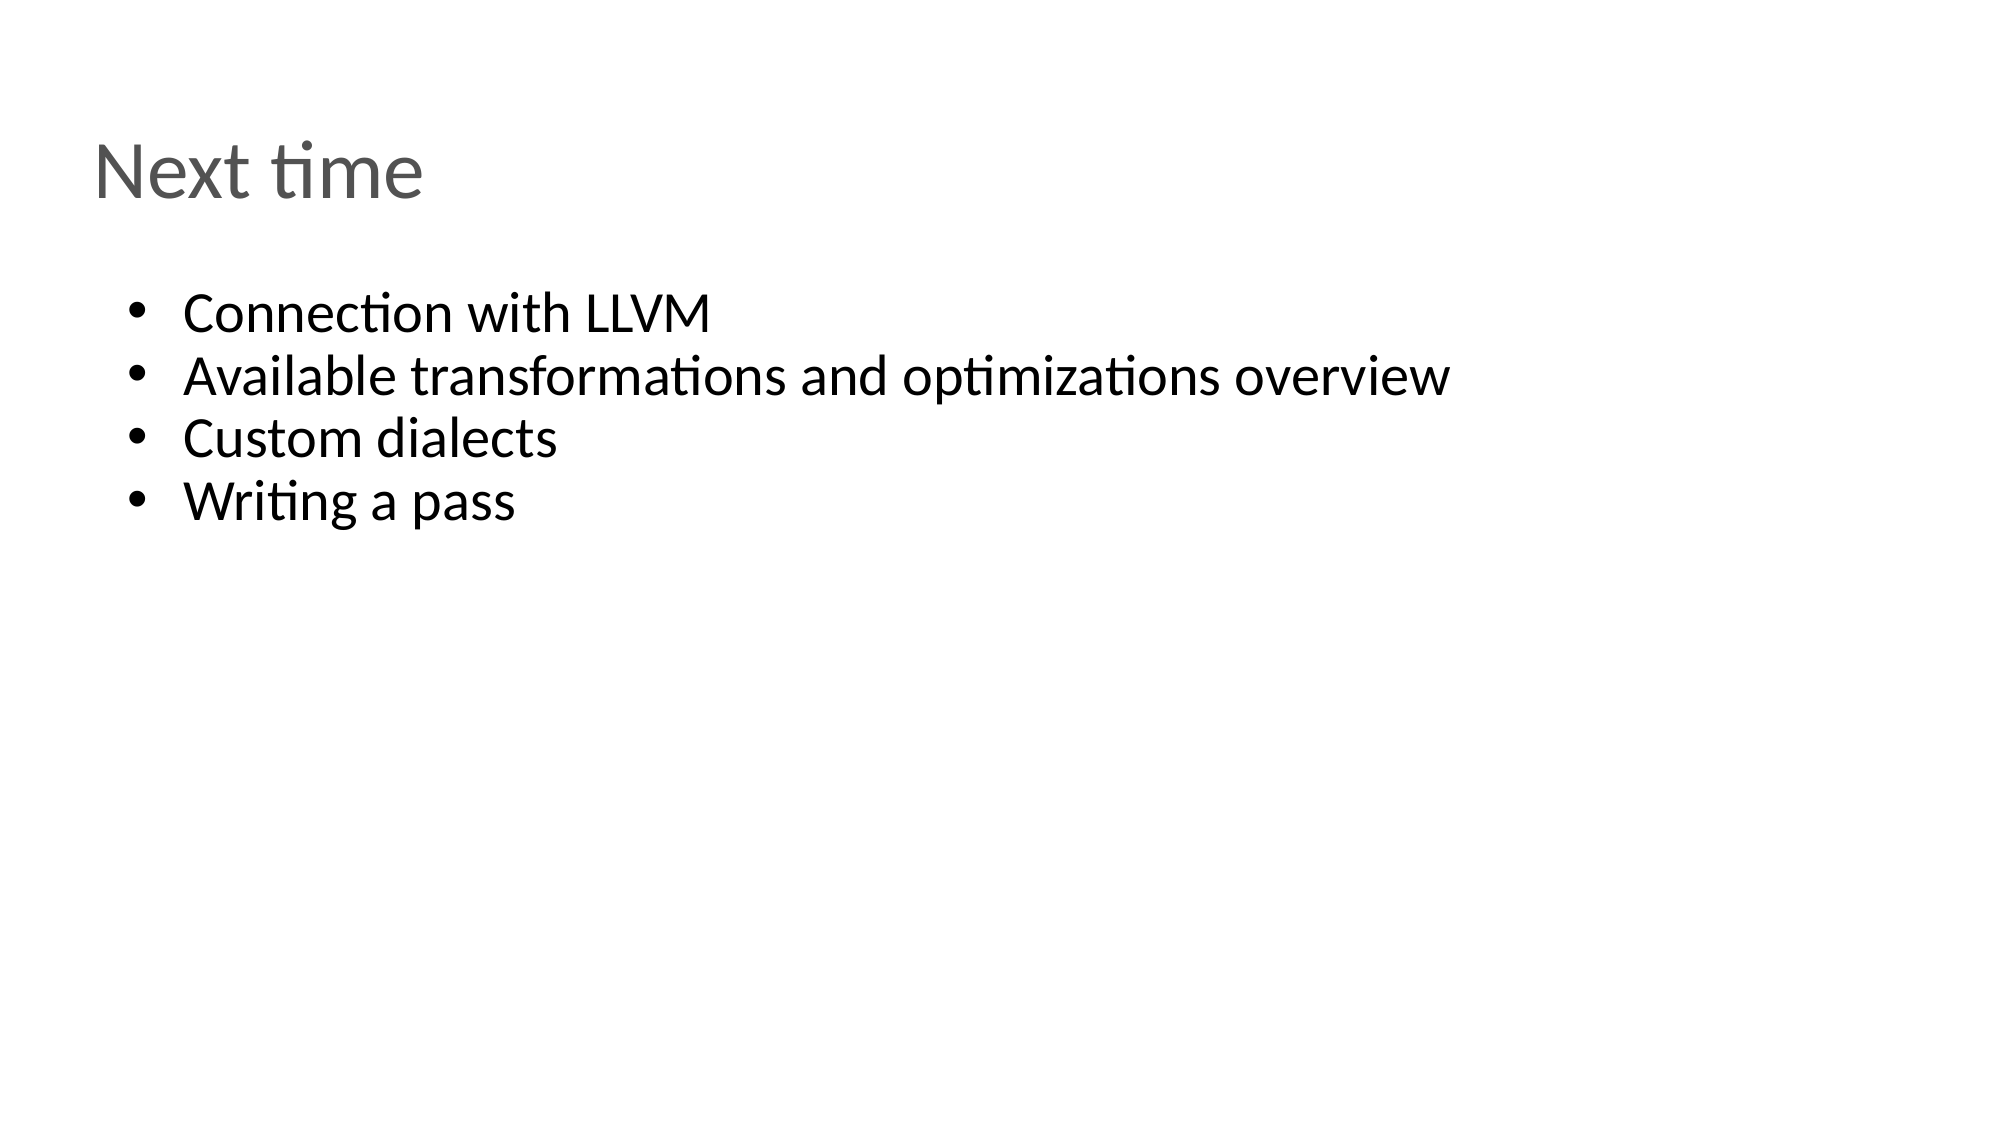

# Next time
Connection with LLVM
Available transformations and optimizations overview
Custom dialects
Writing a pass